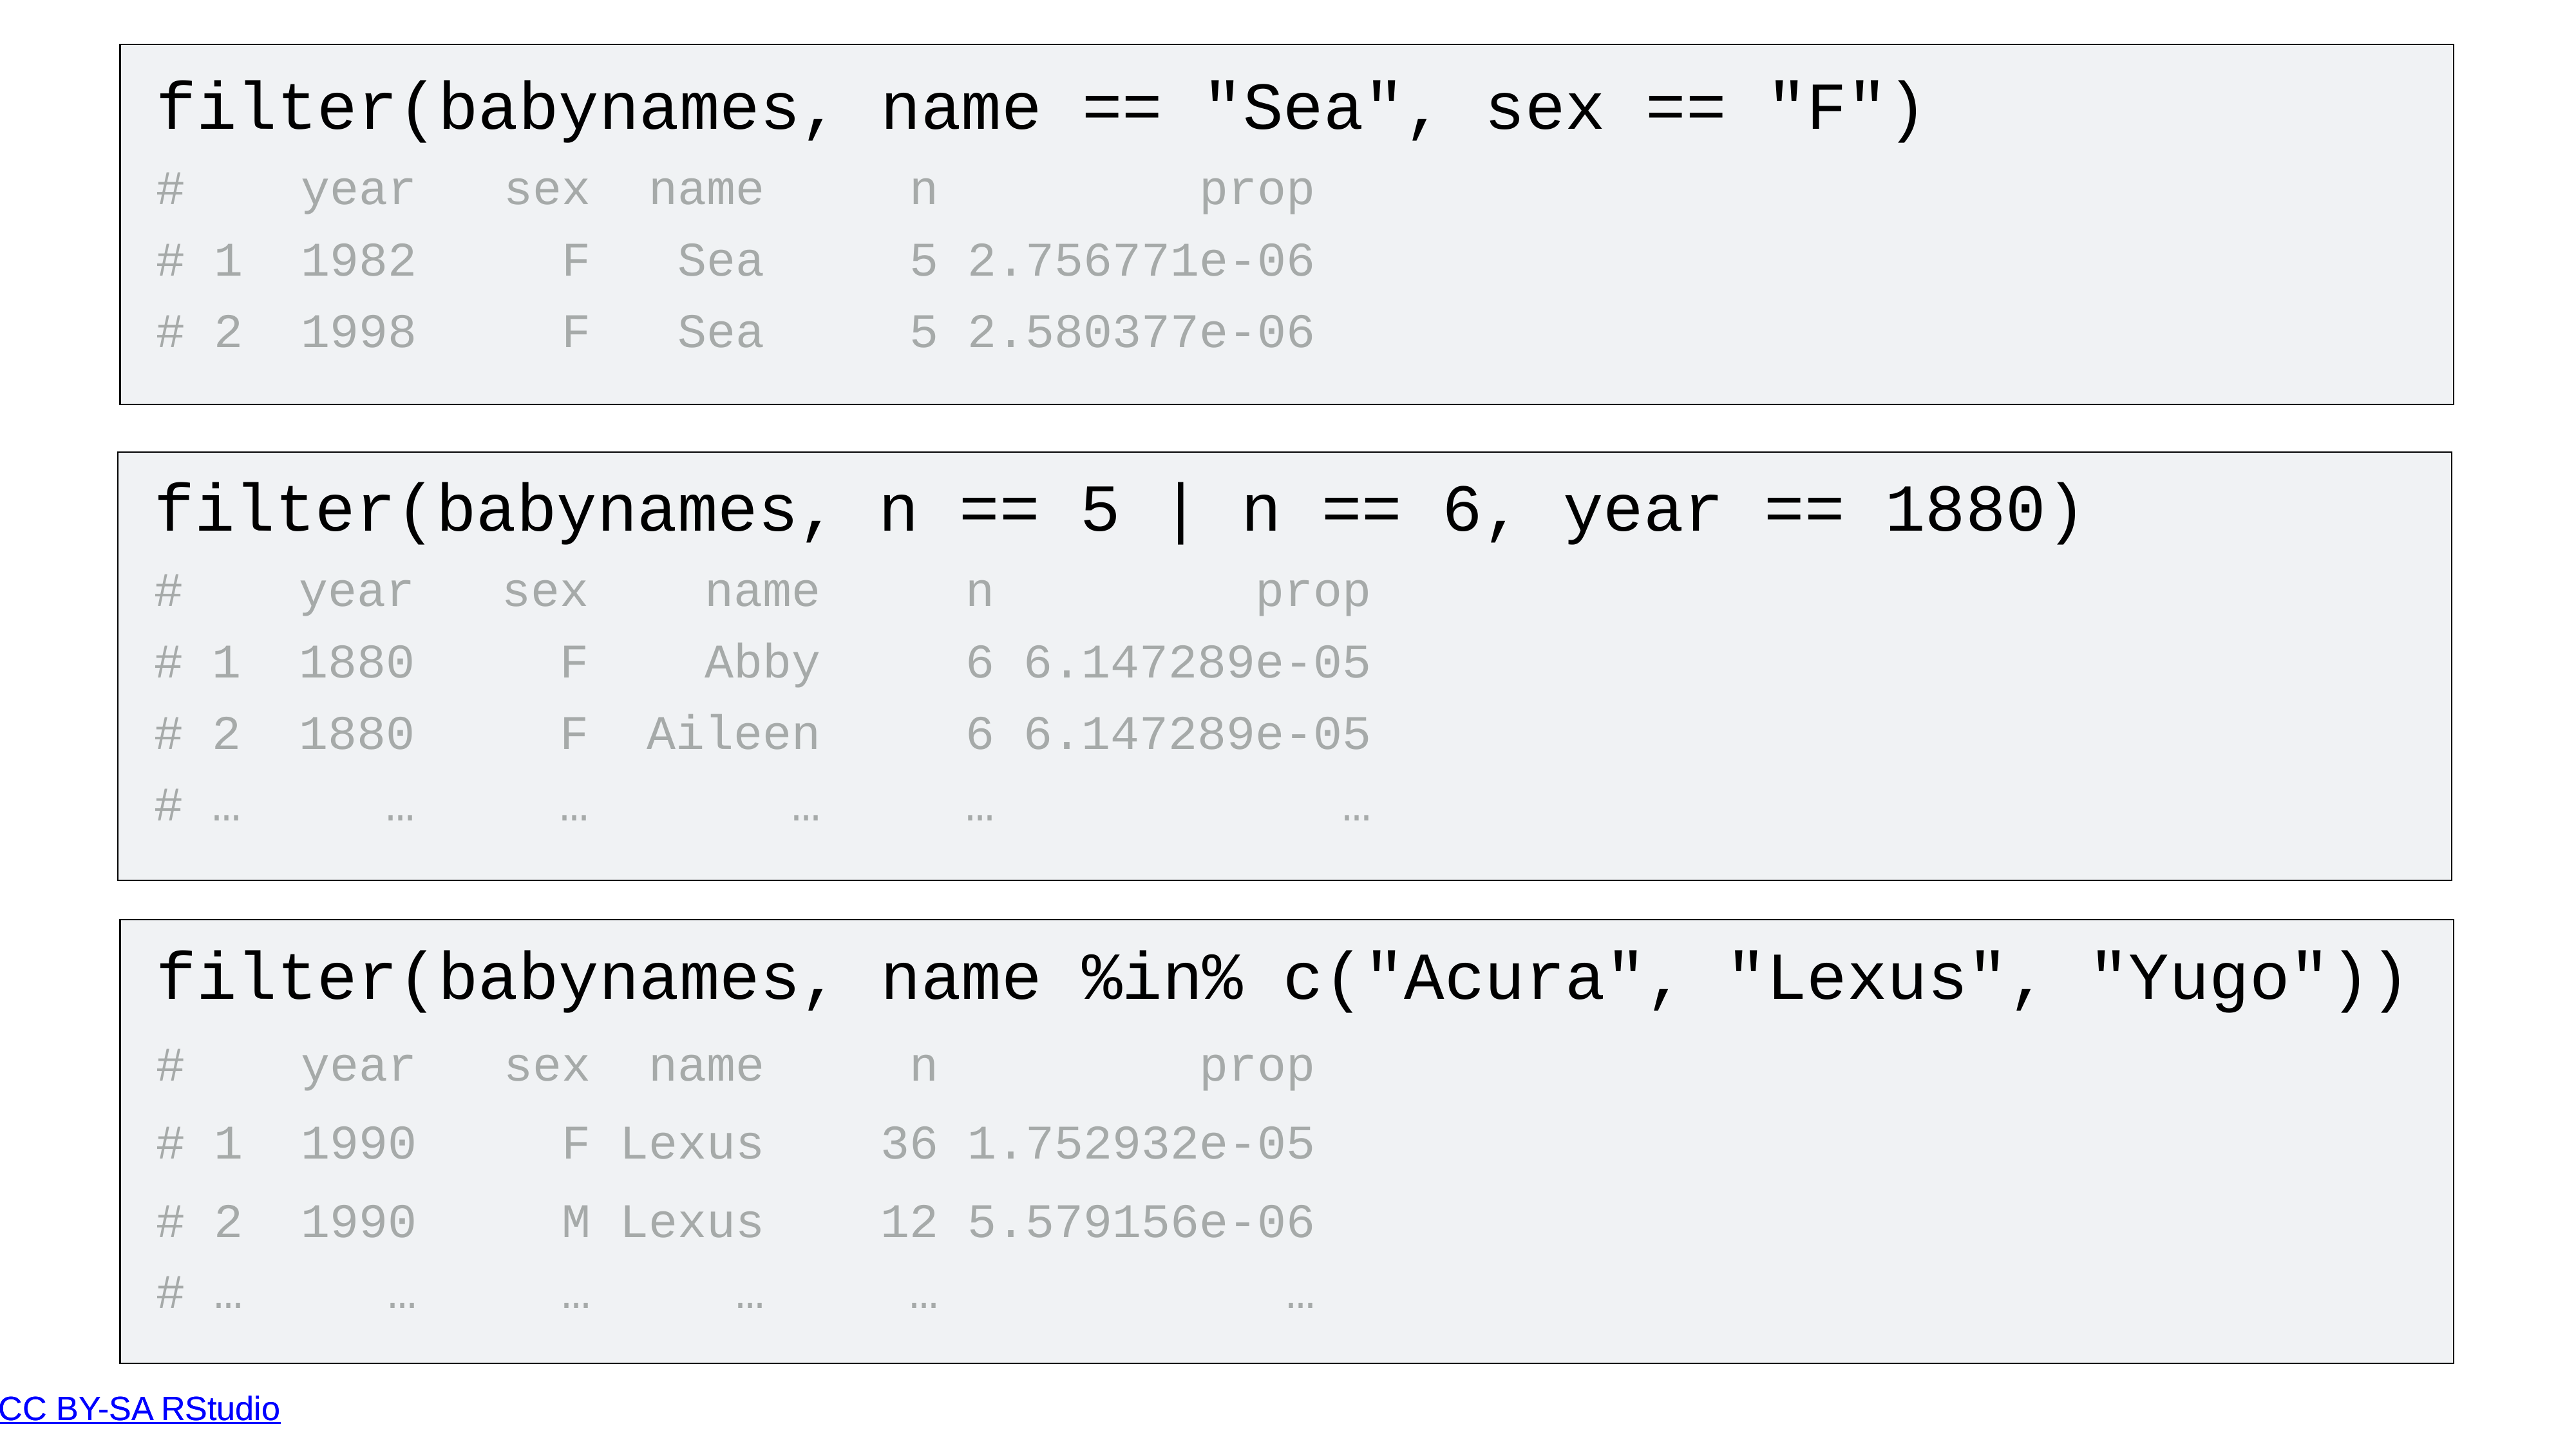

filter(babynames, name == "Sea", sex == "F")
#    year   sex  name     n         prop
# 1  1982     F   Sea     5 2.756771e-06
# 2  1998     F   Sea     5 2.580377e-06

filter(babynames, n == 5 | n == 6, year == 1880)
#    year   sex    name     n         prop
# 1  1880     F    Abby     6 6.147289e-05
# 2  1880     F  Aileen     6 6.147289e-05
# …     …     …       …     …            …

filter(babynames, name %in% c("Acura", "Lexus", "Yugo"))
#    year   sex  name     n         prop
# 1  1990     F Lexus    36 1.752932e-05
# 2  1990     M Lexus    12 5.579156e-06
# …     …     …     …     …            …
CC BY-SA RStudio